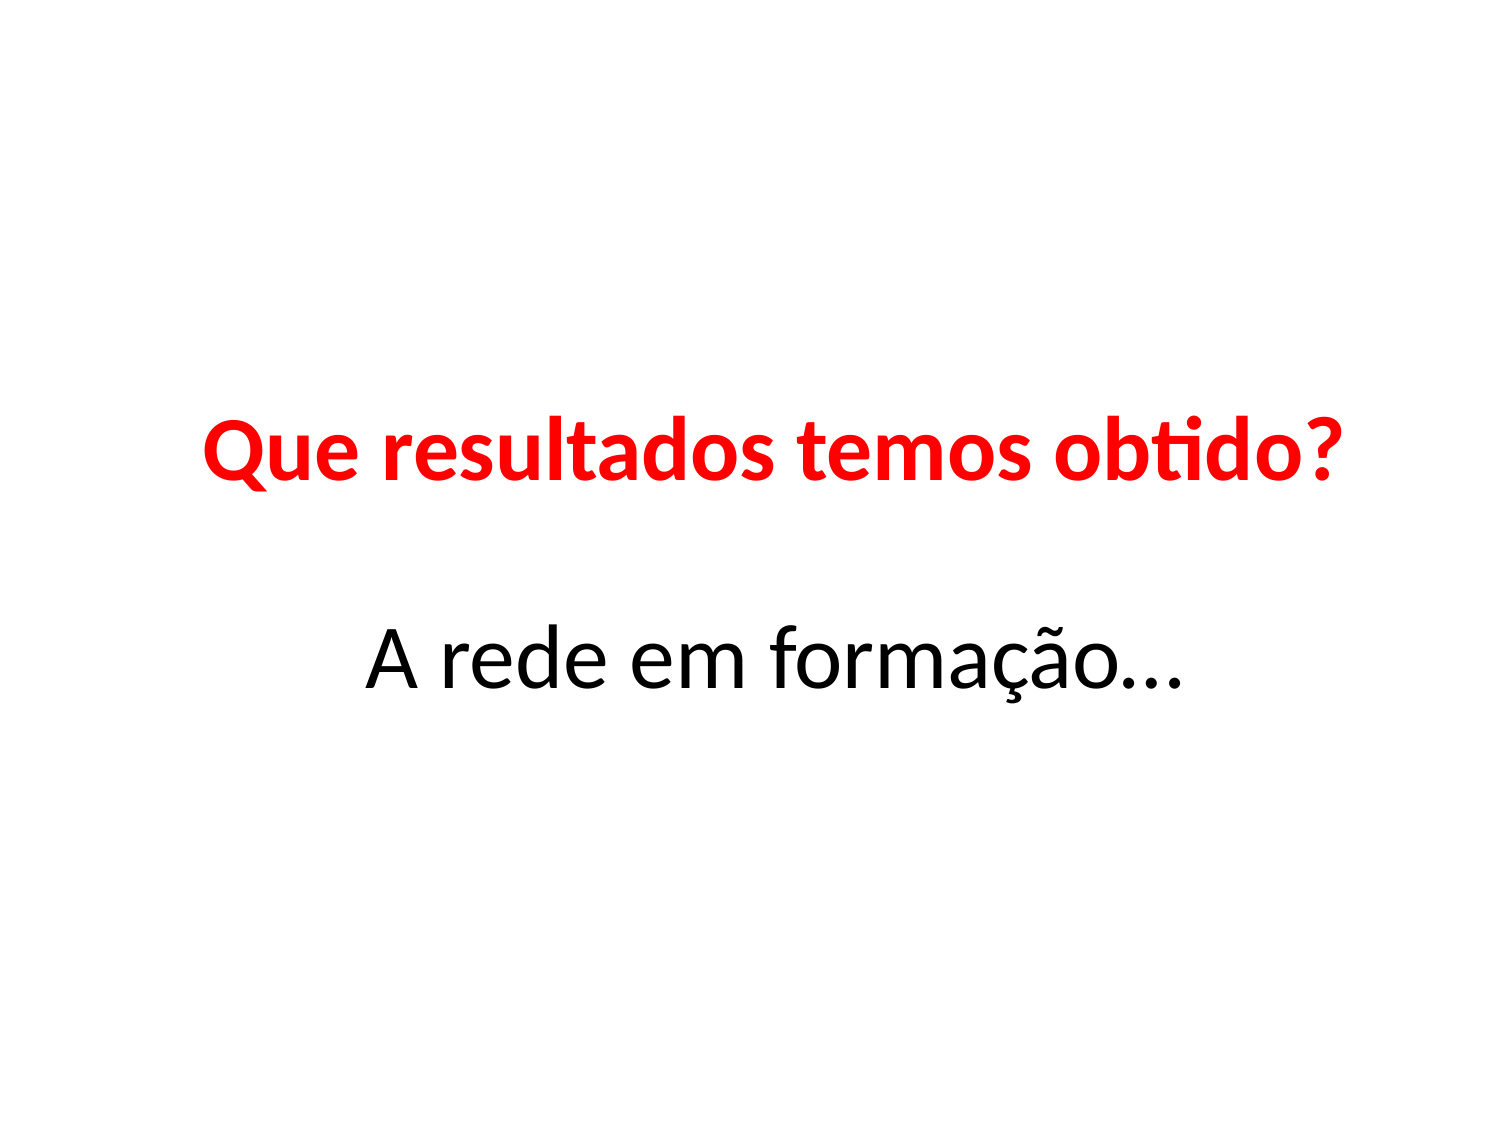

Que resultados temos obtido?
A rede em formação…